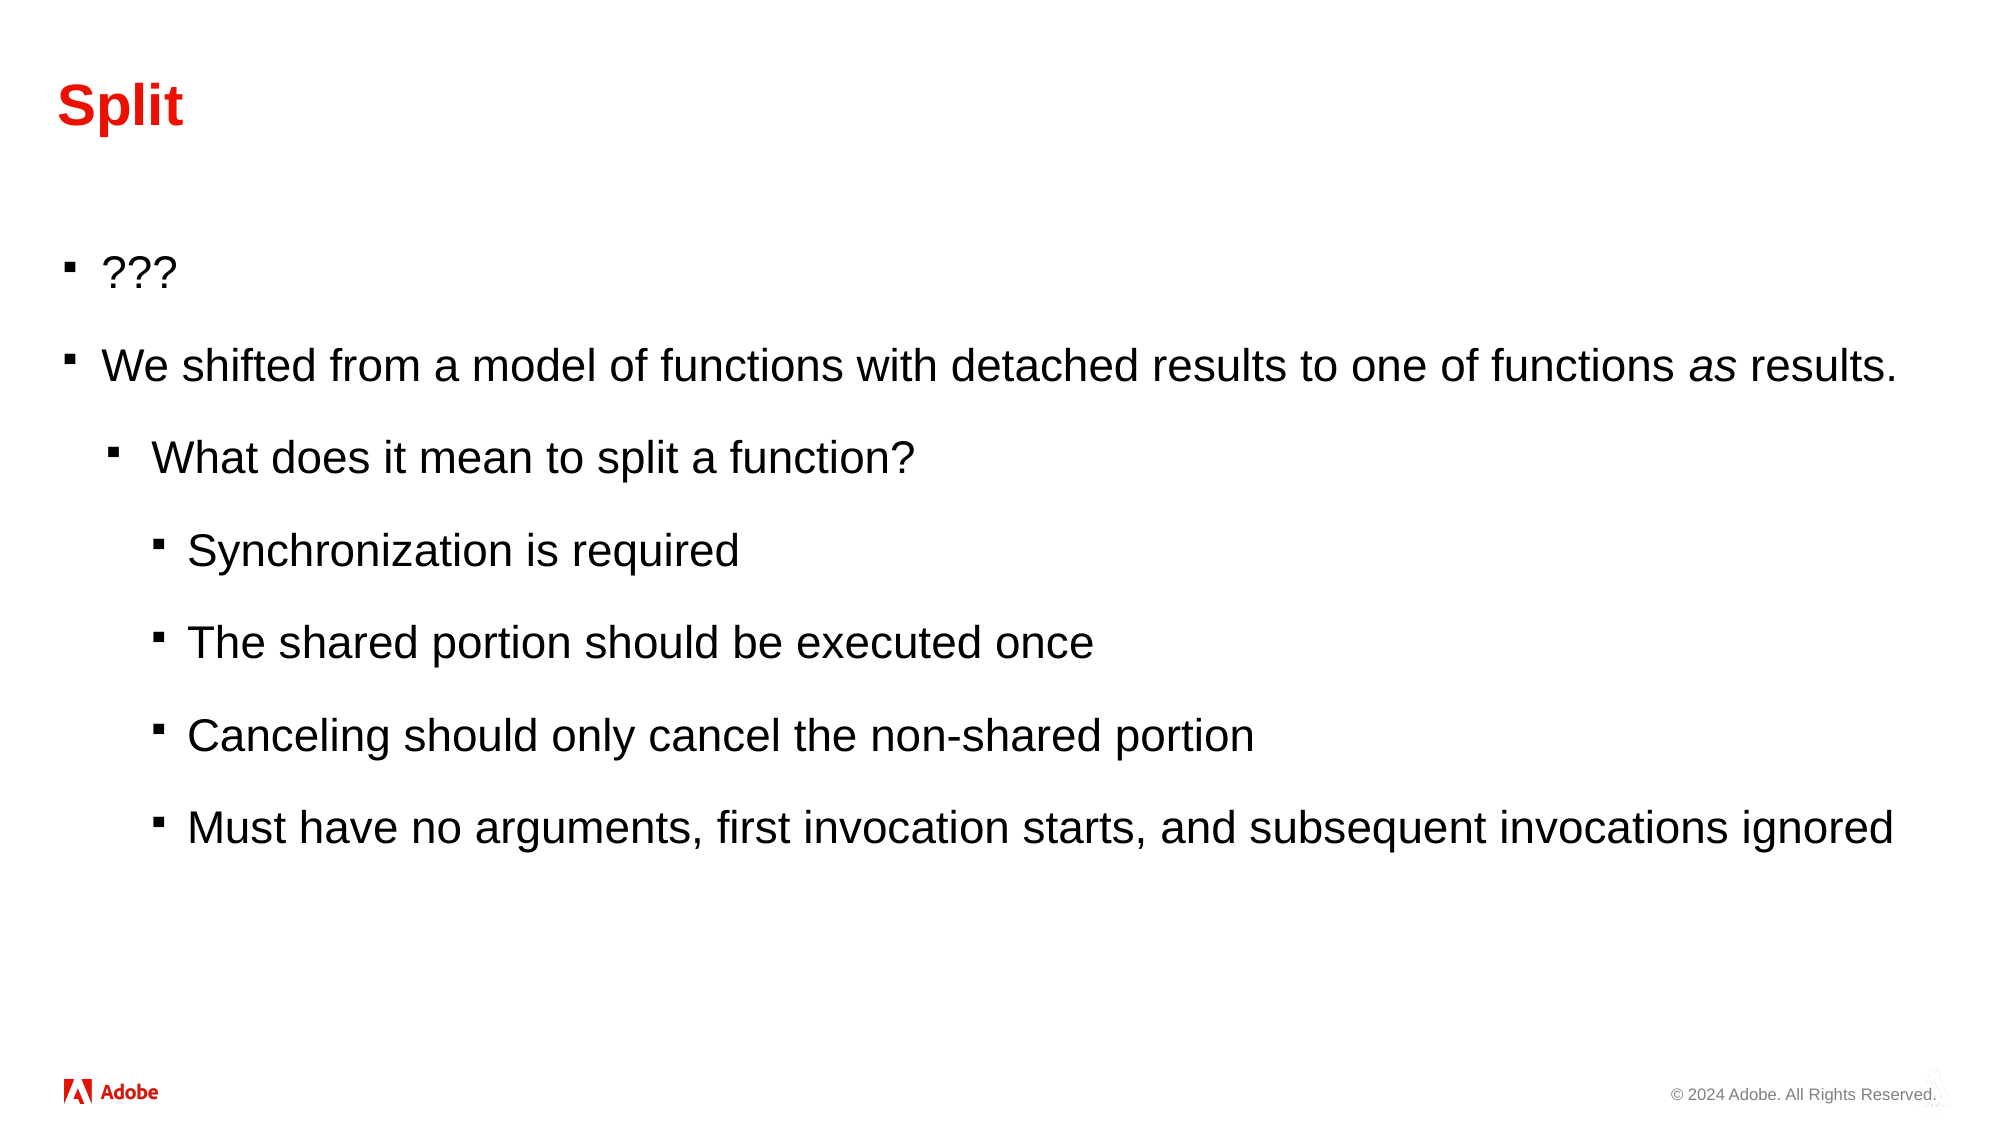

# Split
???
We shifted from a model of functions with detached results to one of functions as results.
What does it mean to split a function?
Synchronization is required
The shared portion should be executed once
Canceling should only cancel the non-shared portion
Must have no arguments, first invocation starts, and subsequent invocations ignored
60